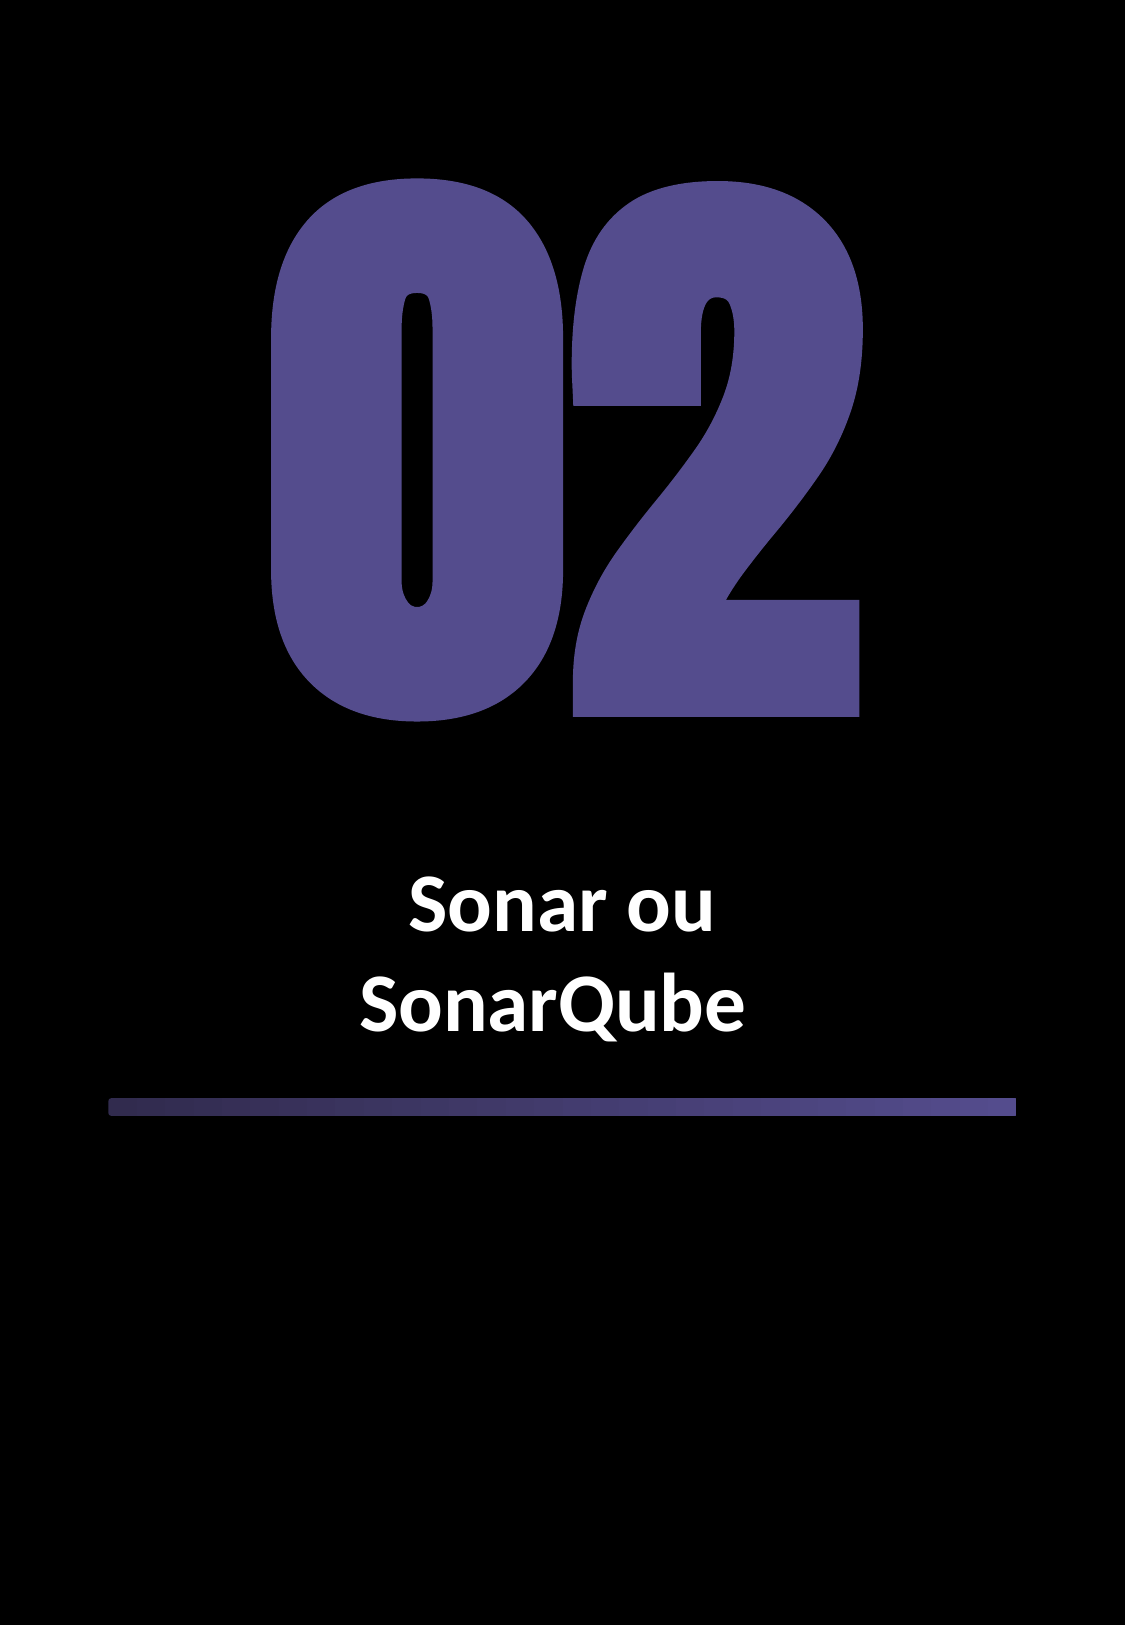

02
Sonar ou
SonarQube

Qualidade - Cobertura de Código & Testes Alberto Yano
8